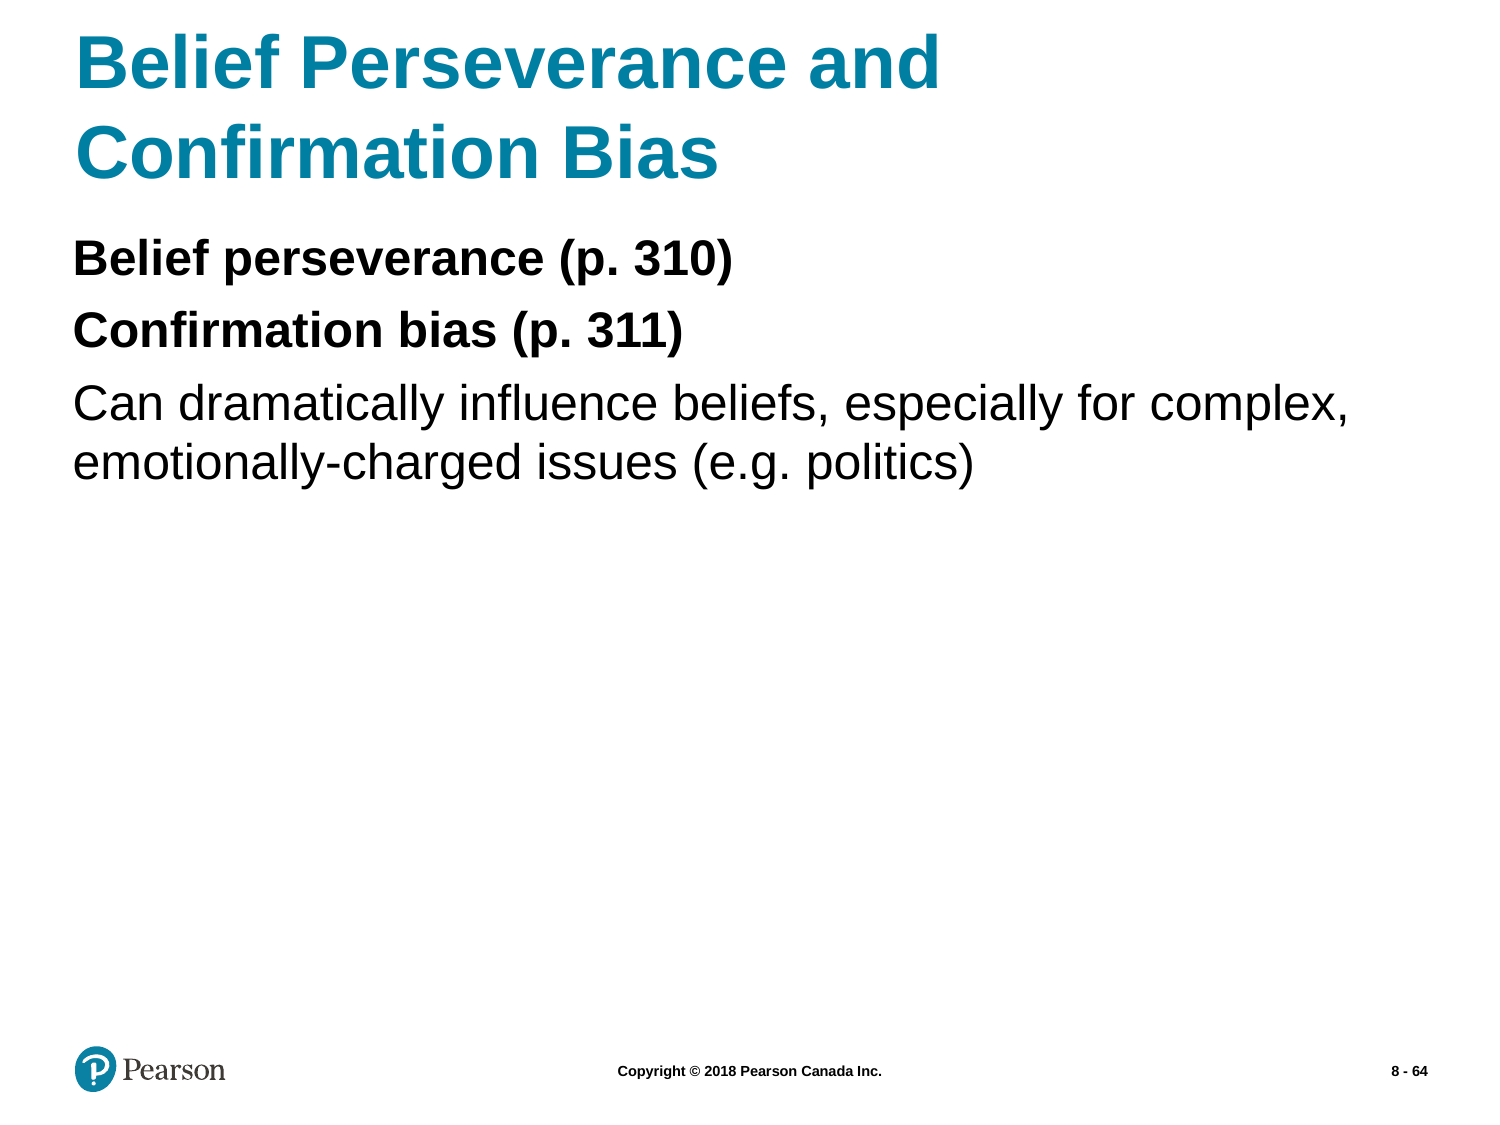

# Belief Perseverance and Confirmation Bias
Belief perseverance (p. 310)
Confirmation bias (p. 311)
Can dramatically influence beliefs, especially for complex, emotionally-charged issues (e.g. politics)